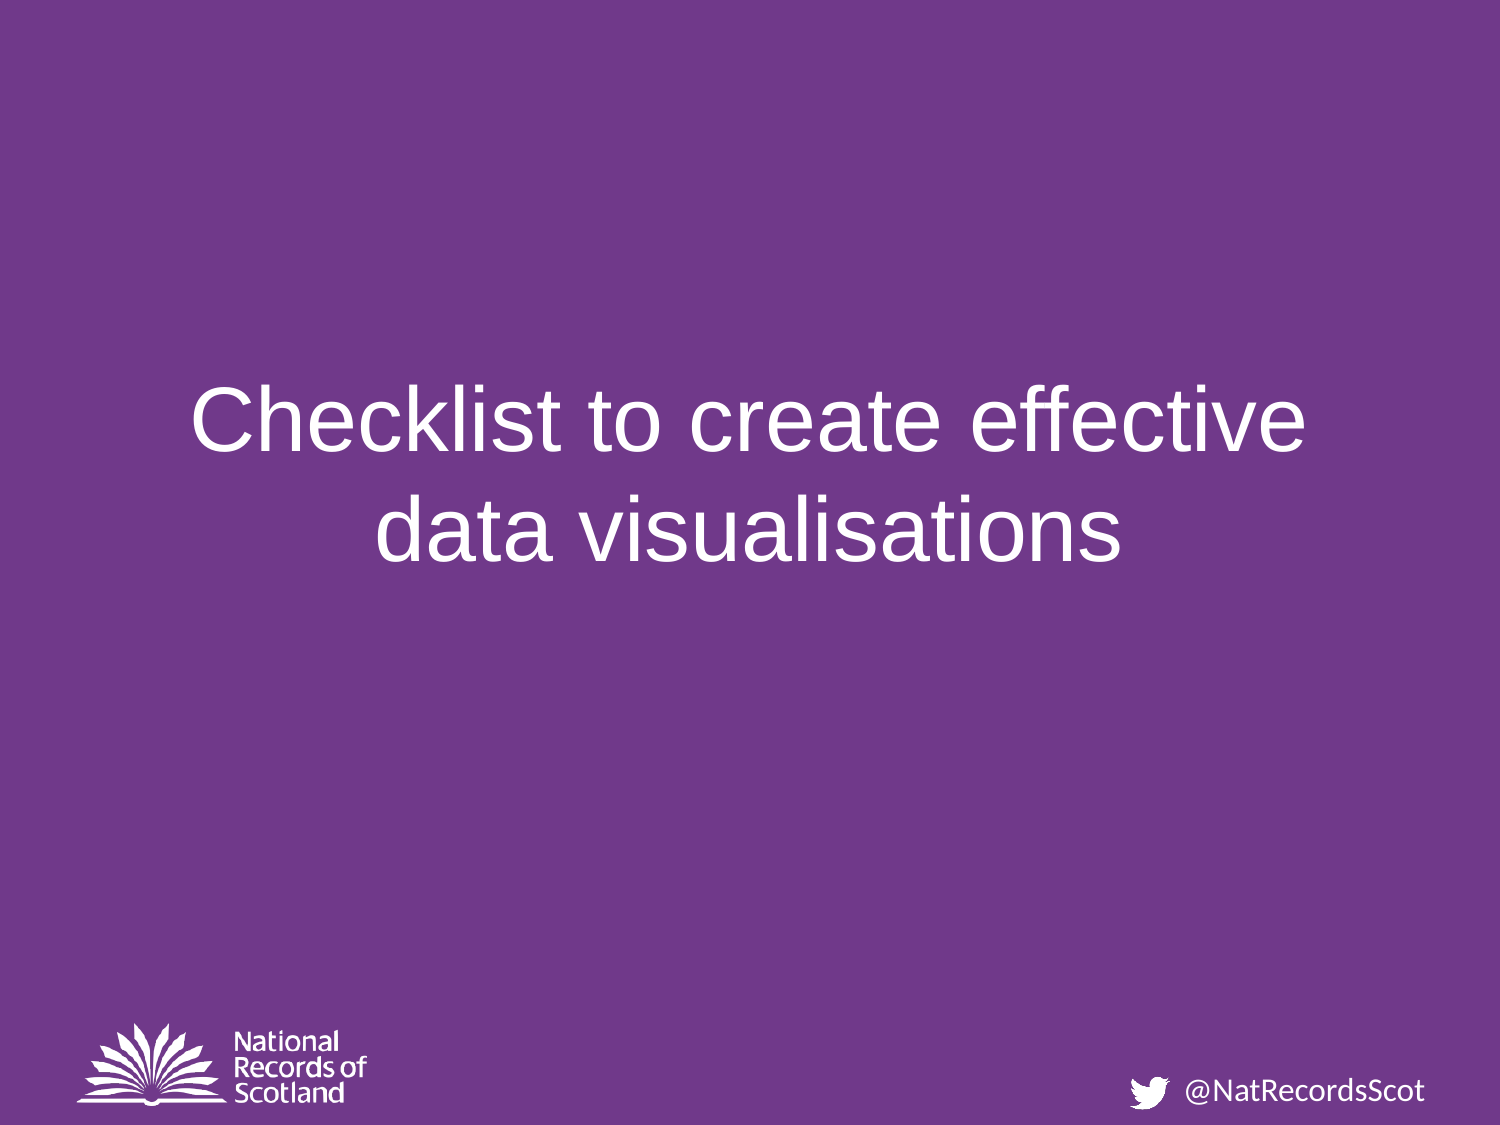

# Checklist to create effective data visualisations